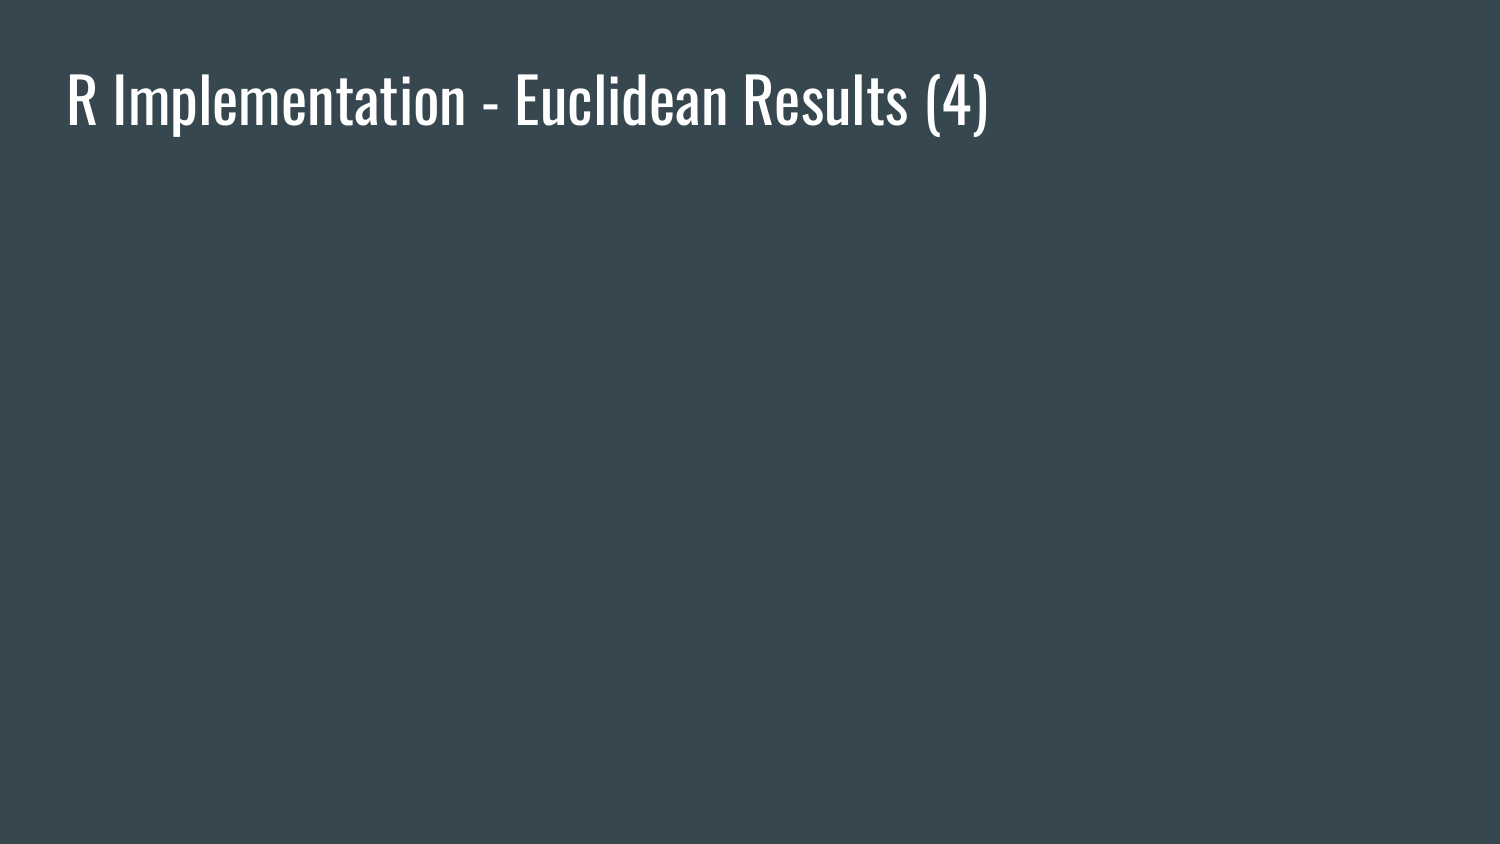

# R Implementation - Euclidean Results (4)